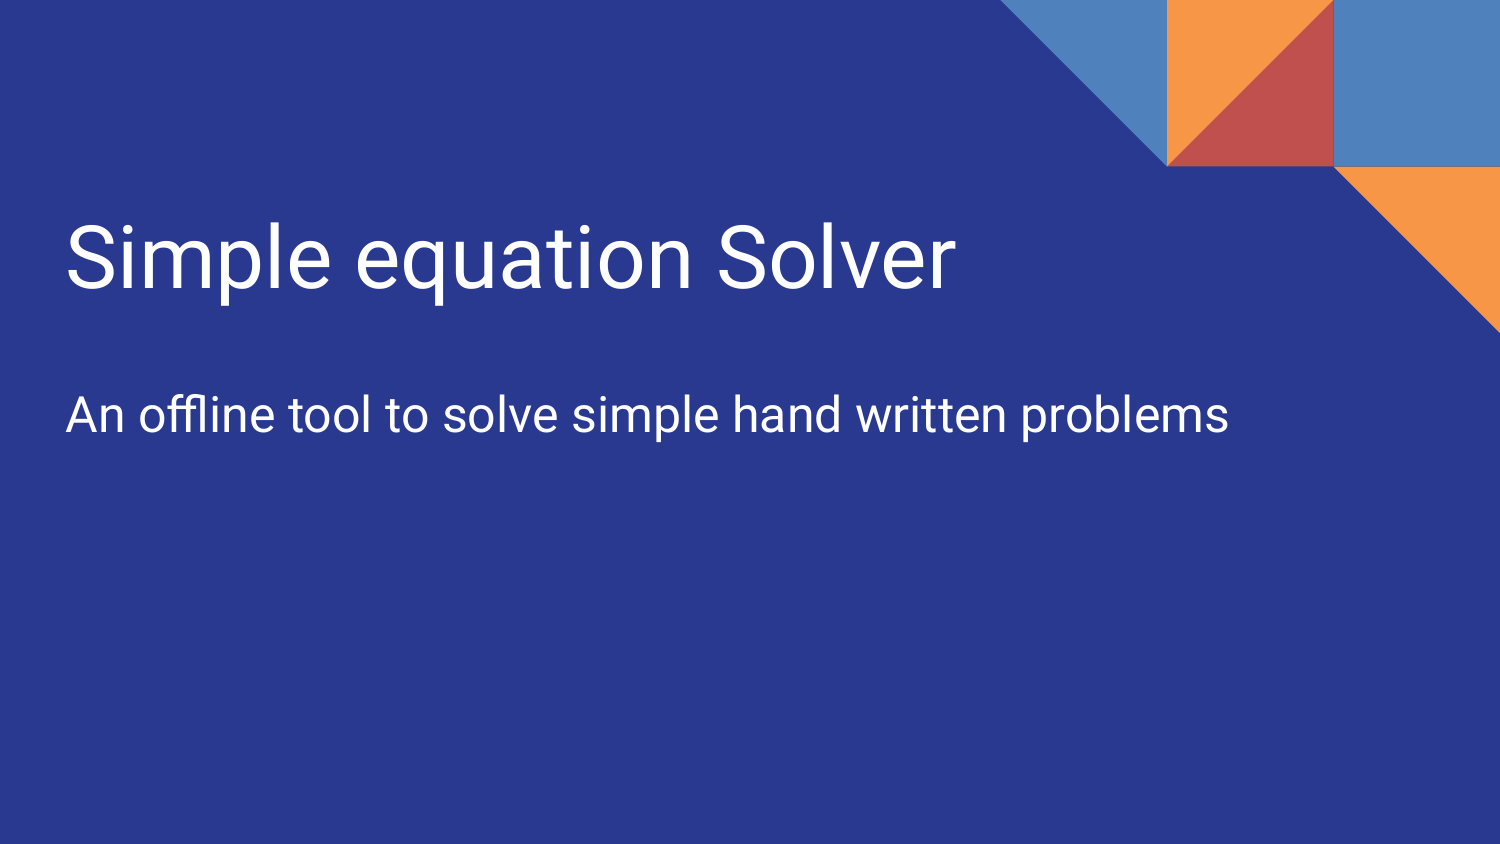

Simple equation Solver

An offline tool to solve simple hand written problems